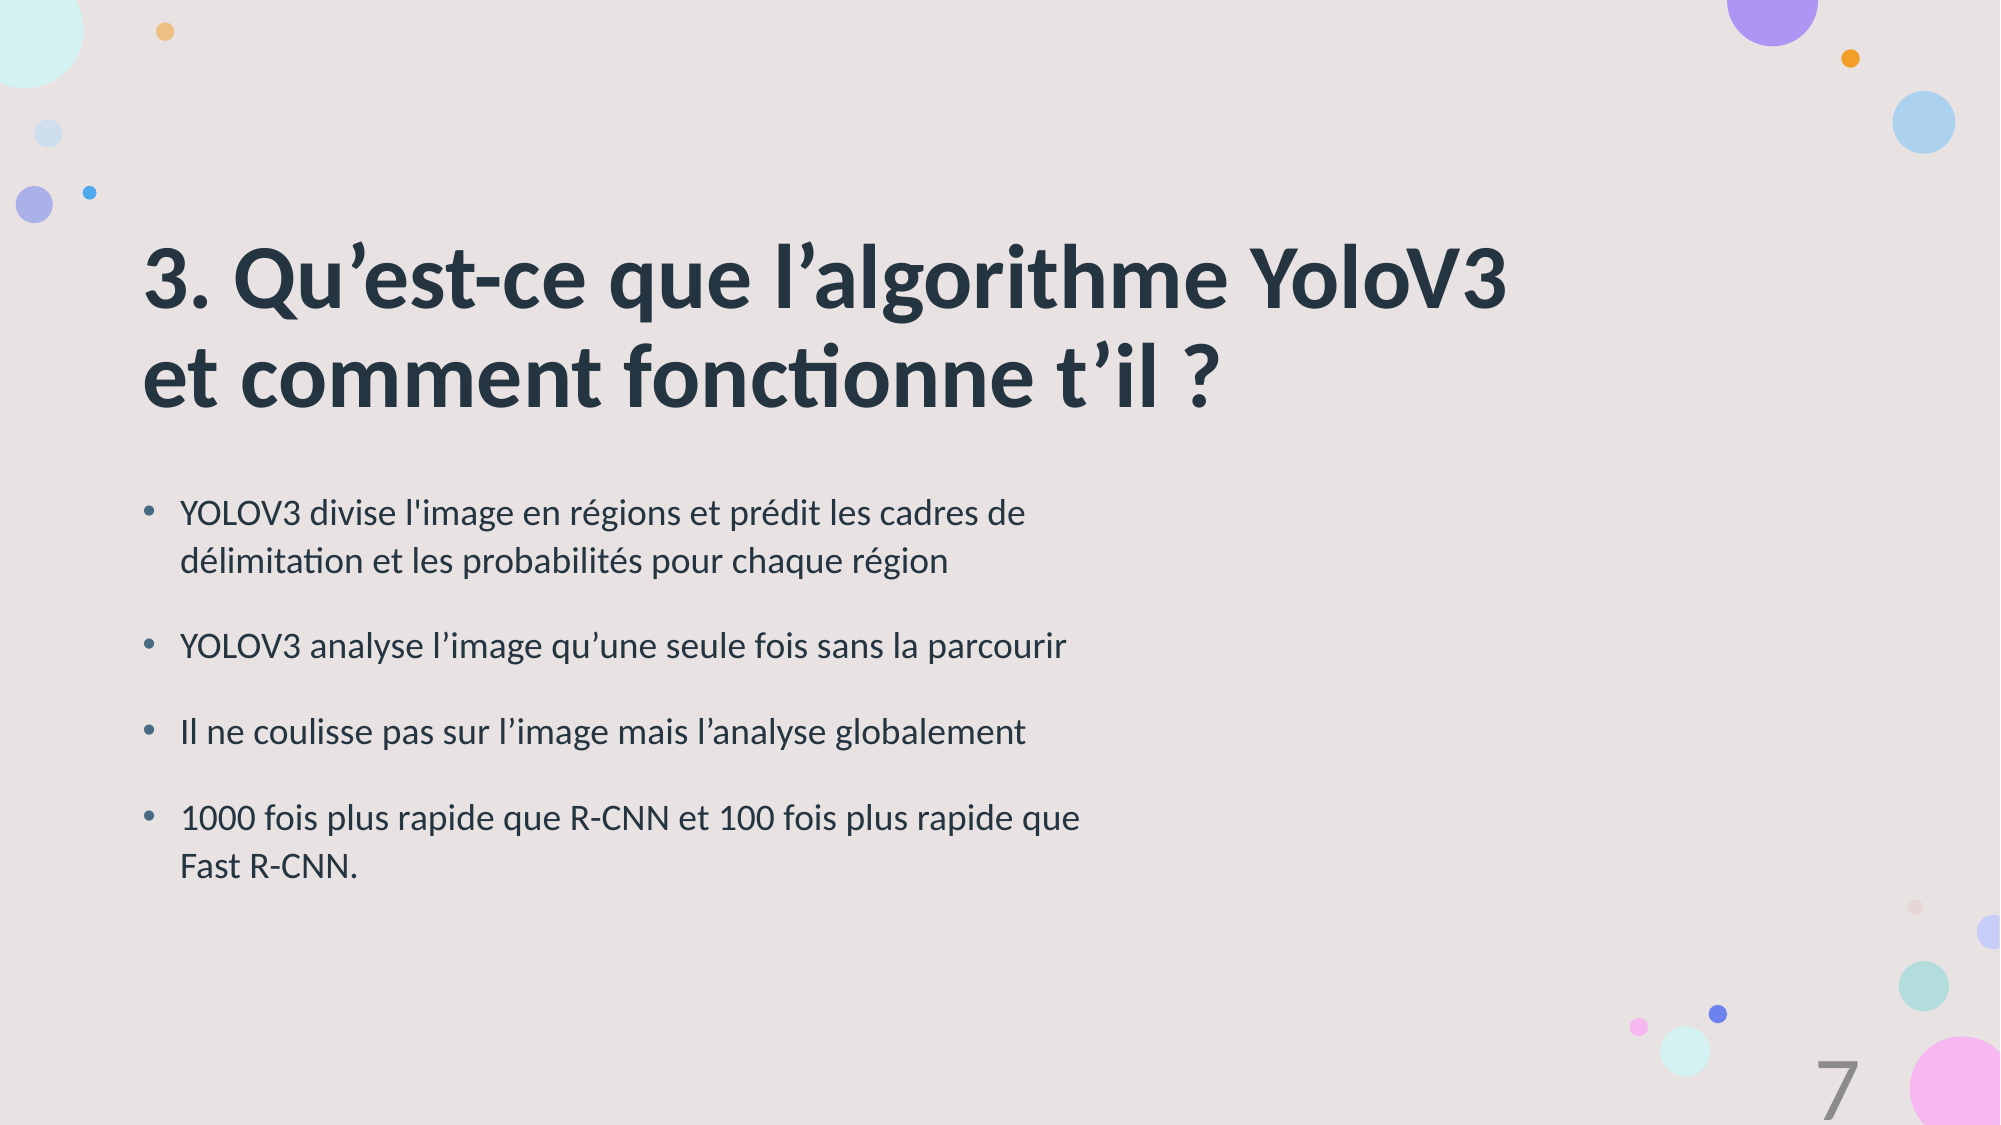

# 3. Qu’est-ce que l’algorithme YoloV3 et comment fonctionne t’il ?
YOLOV3 divise l'image en régions et prédit les cadres de délimitation et les probabilités pour chaque région
YOLOV3 analyse l’image qu’une seule fois sans la parcourir
Il ne coulisse pas sur l’image mais l’analyse globalement
1000 fois plus rapide que R-CNN et 100 fois plus rapide que Fast R-CNN.

7